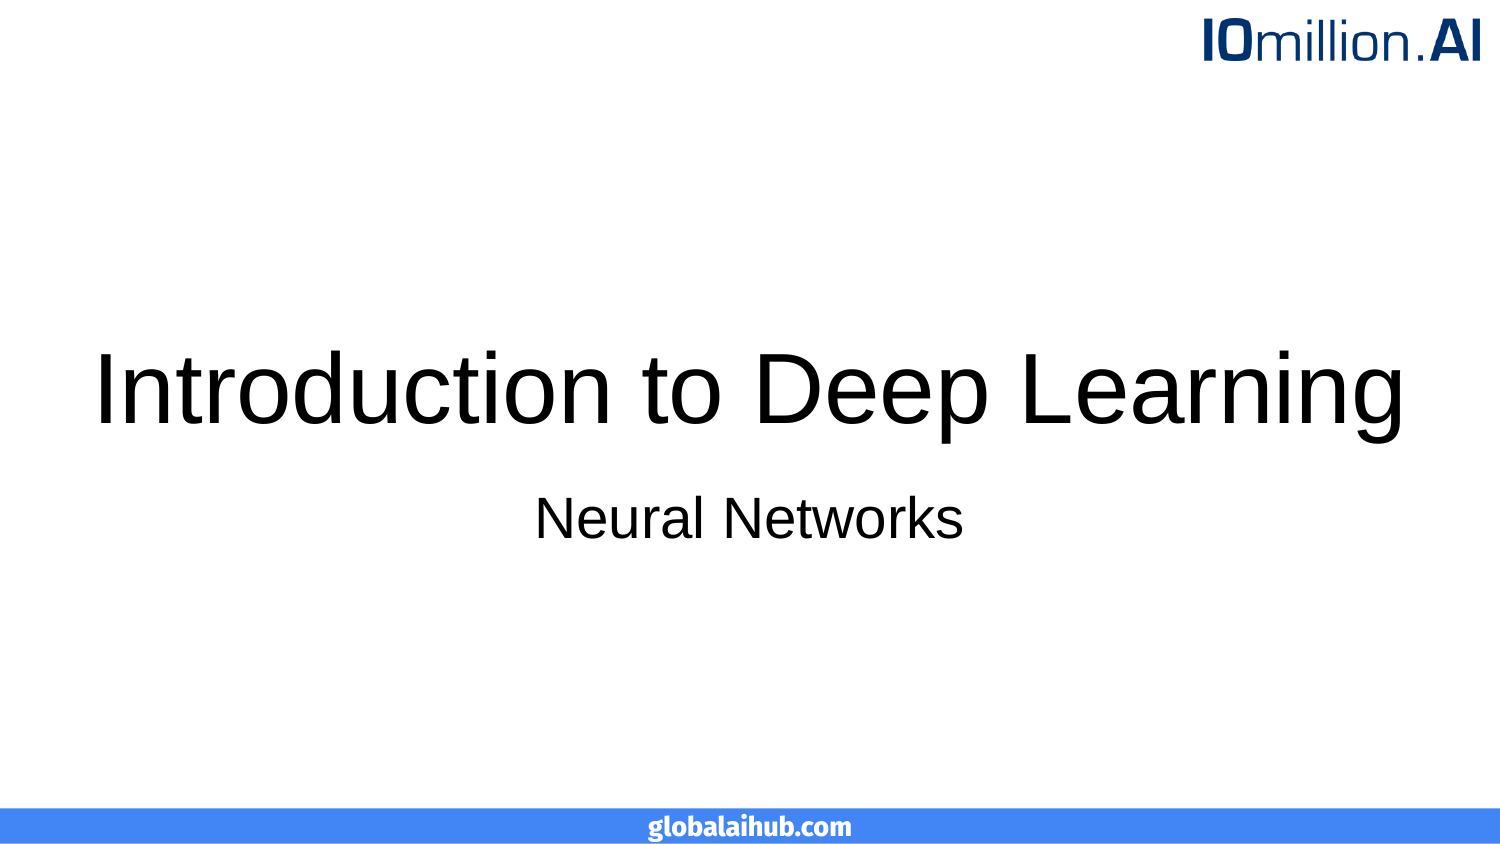

# Introduction to Deep Learning
Neural Networks